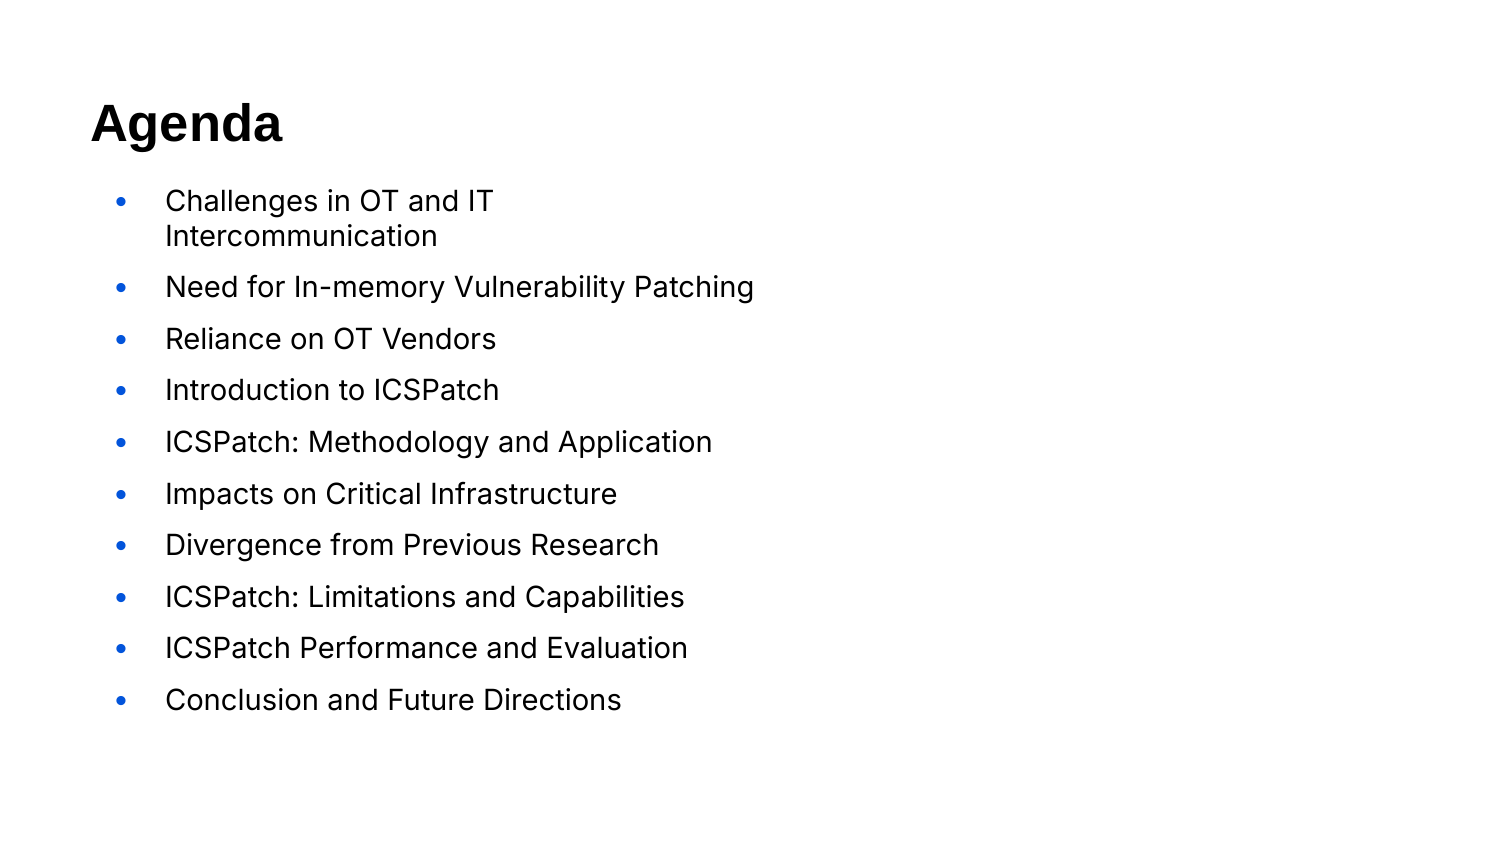

# Agenda
Challenges in OT and IT Intercommunication
Need for In-memory Vulnerability Patching
Reliance on OT Vendors
Introduction to ICSPatch
ICSPatch: Methodology and Application
Impacts on Critical Infrastructure
Divergence from Previous Research
ICSPatch: Limitations and Capabilities
ICSPatch Performance and Evaluation
Conclusion and Future Directions